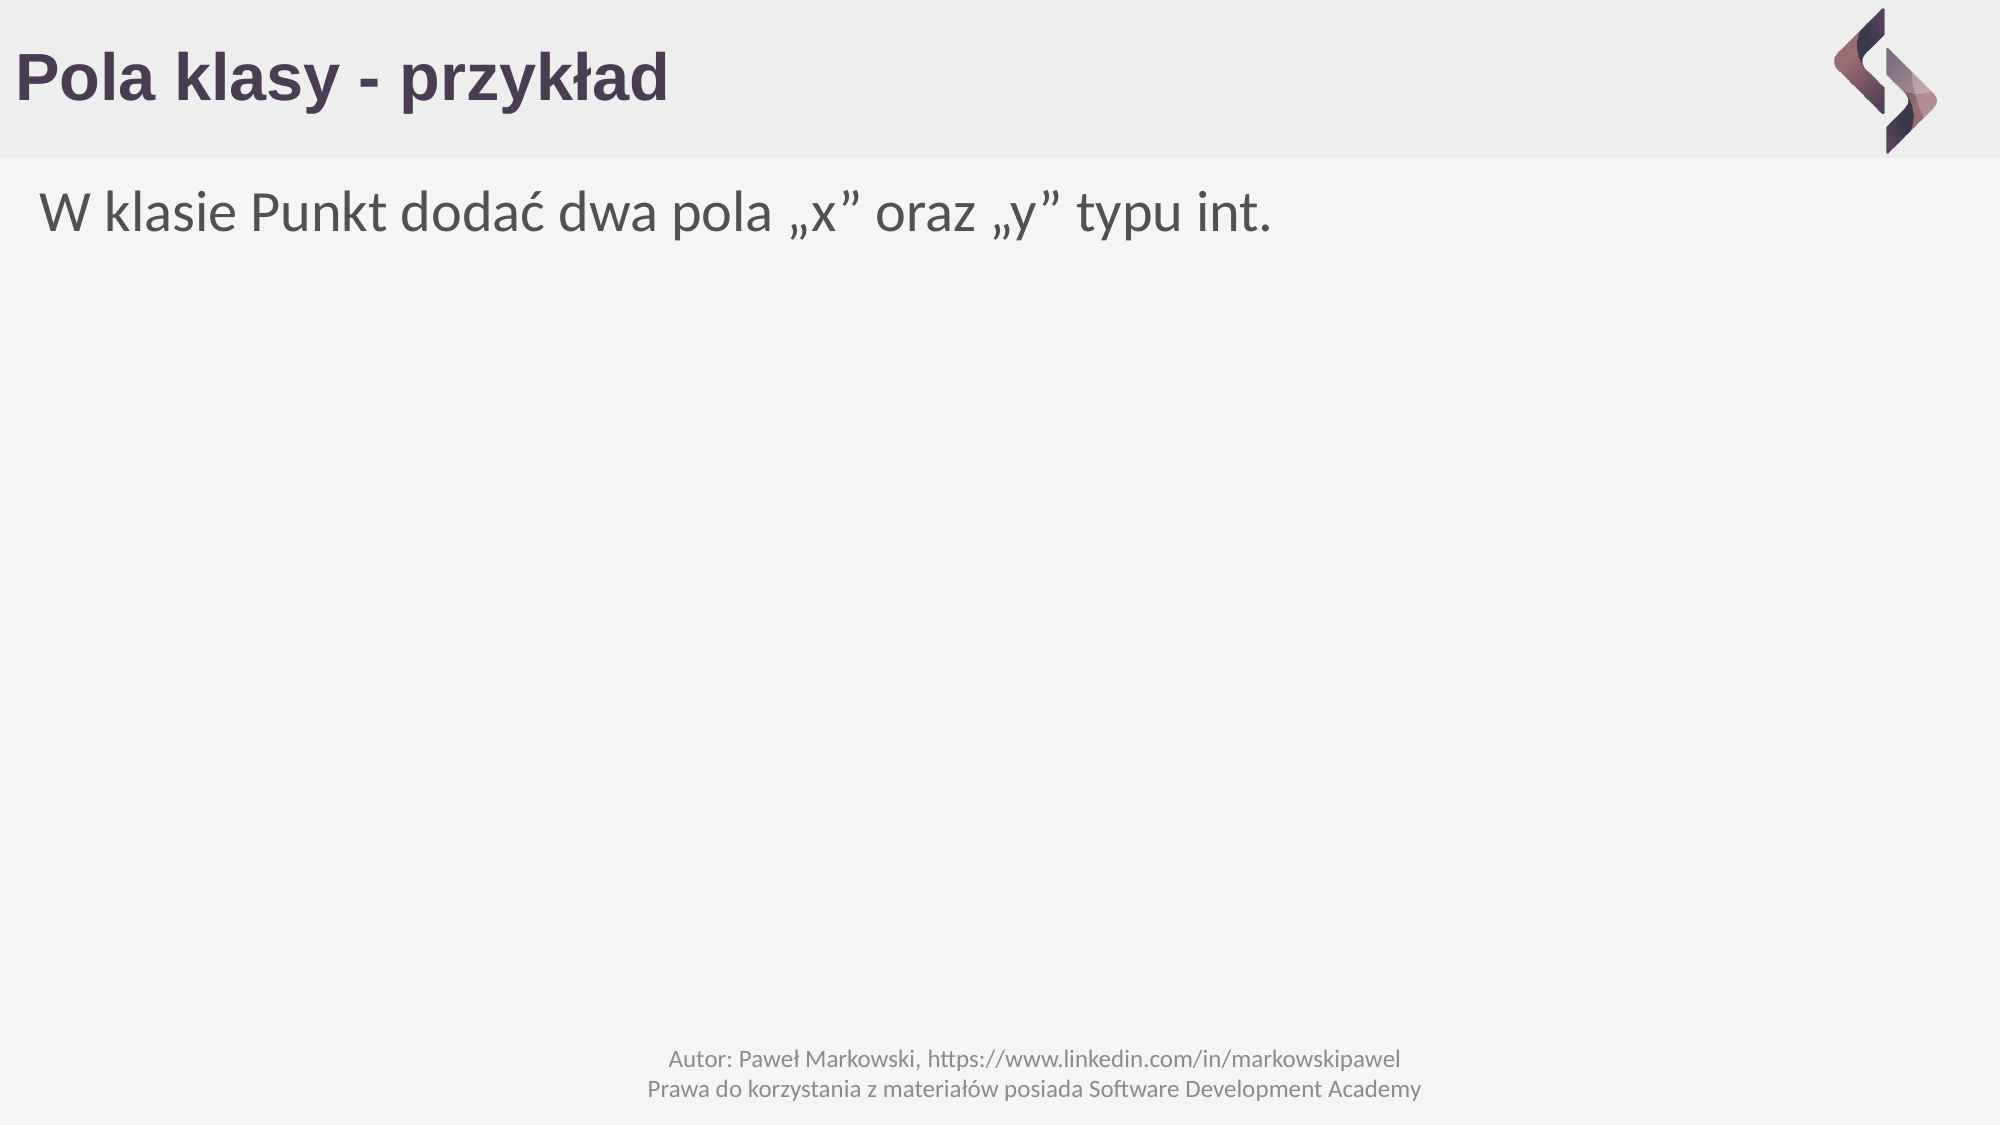

# Pola klasy - przykład
W klasie Punkt dodać dwa pola „x” oraz „y” typu int.
Autor: Paweł Markowski, https://www.linkedin.com/in/markowskipawel
Prawa do korzystania z materiałów posiada Software Development Academy